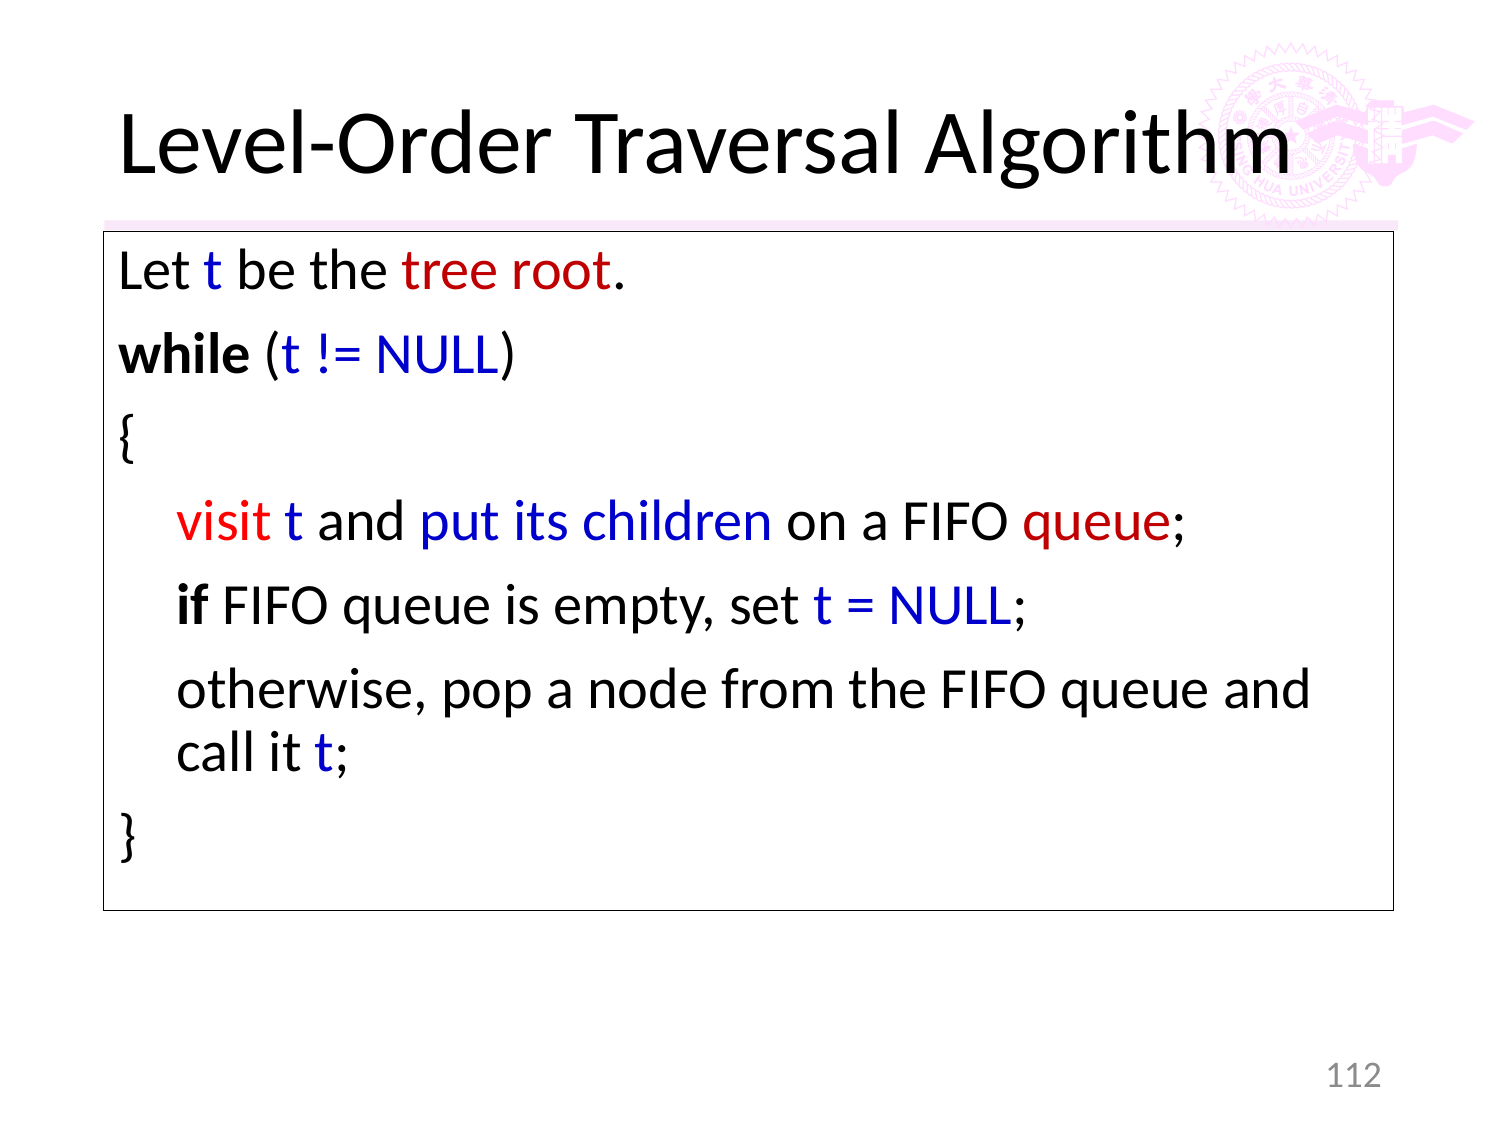

# Level-Order Traversal Algorithm
Let t be the tree root.
while (t != NULL)
{
	visit t and put its children on a FIFO queue;
	if FIFO queue is empty, set t = NULL;
	otherwise, pop a node from the FIFO queue and call it t;
}
112